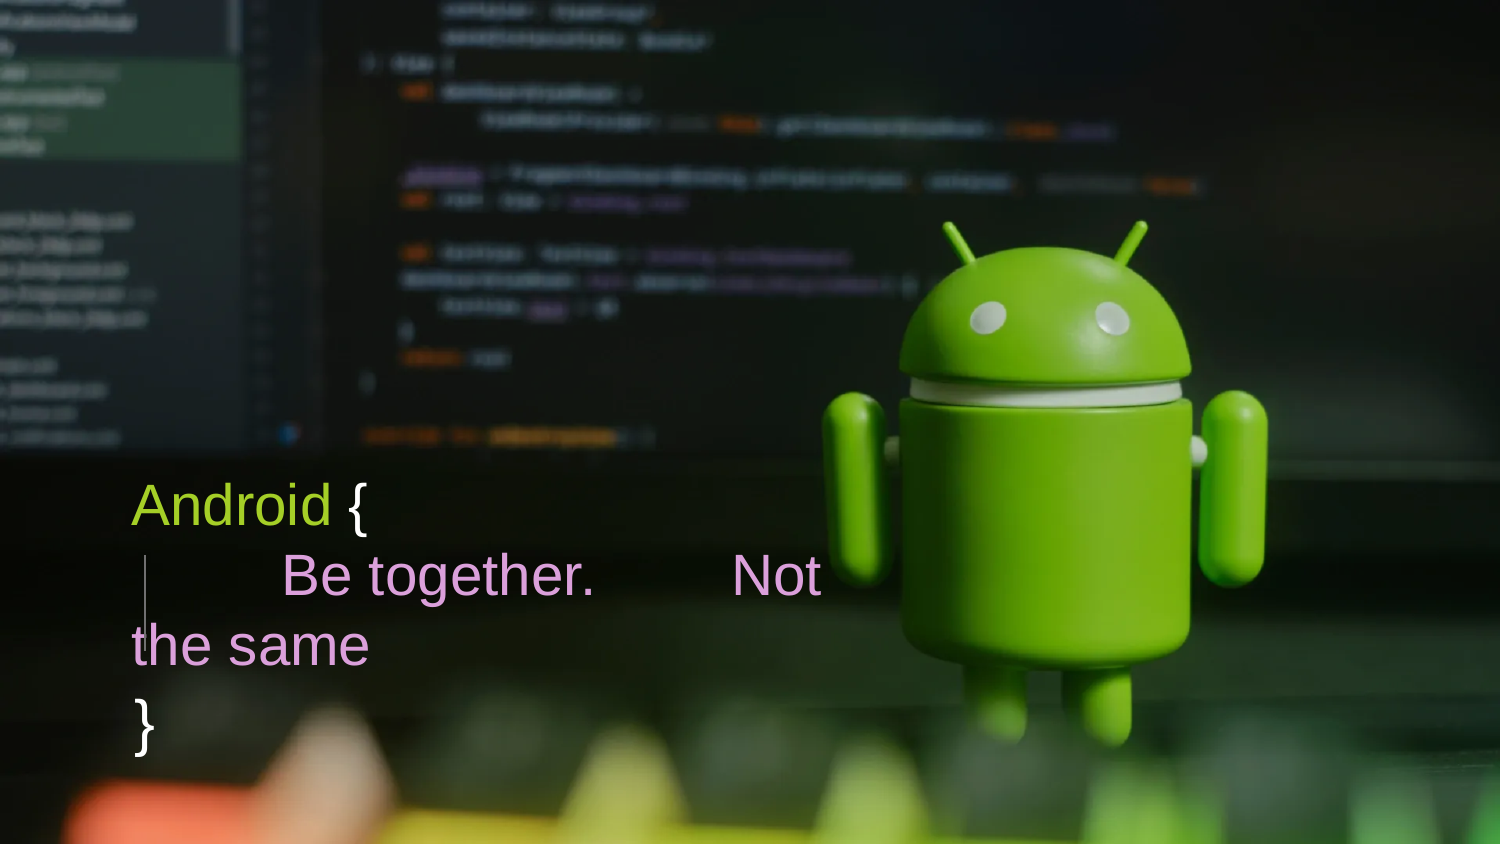

# Android { Be together.    	Not the same
}